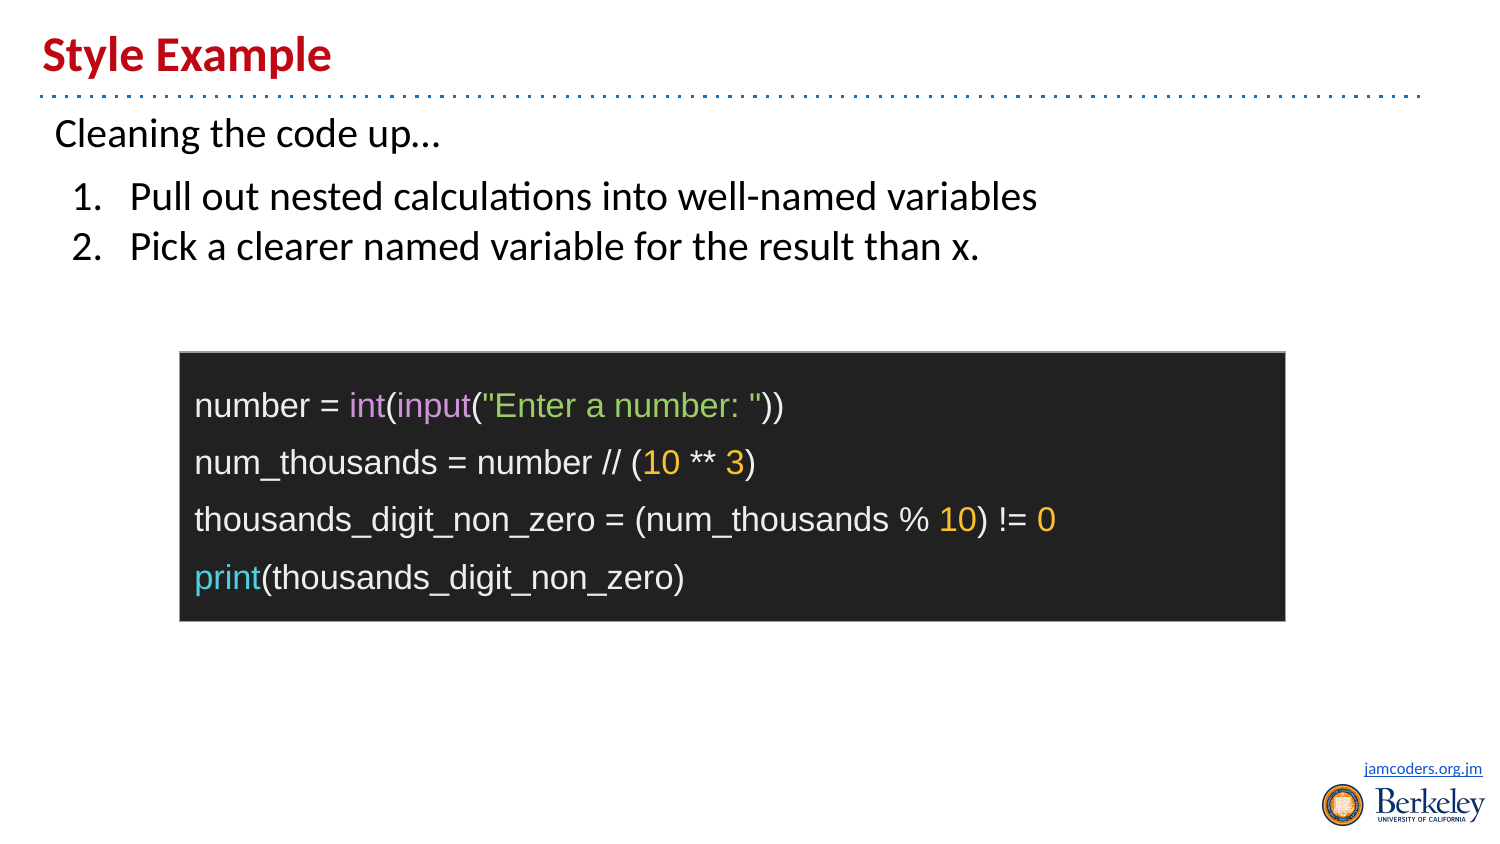

# Style Example
Cleaning the code up…
Pull out nested calculations into well-named variables
Pick a clearer named variable for the result than x.

| number = int(input("Enter a number: ")) num\_thousands = number // (10 \*\* 3) thousands\_digit\_non\_zero = (num\_thousands % 10) != 0 print(thousands\_digit\_non\_zero) |
| --- |